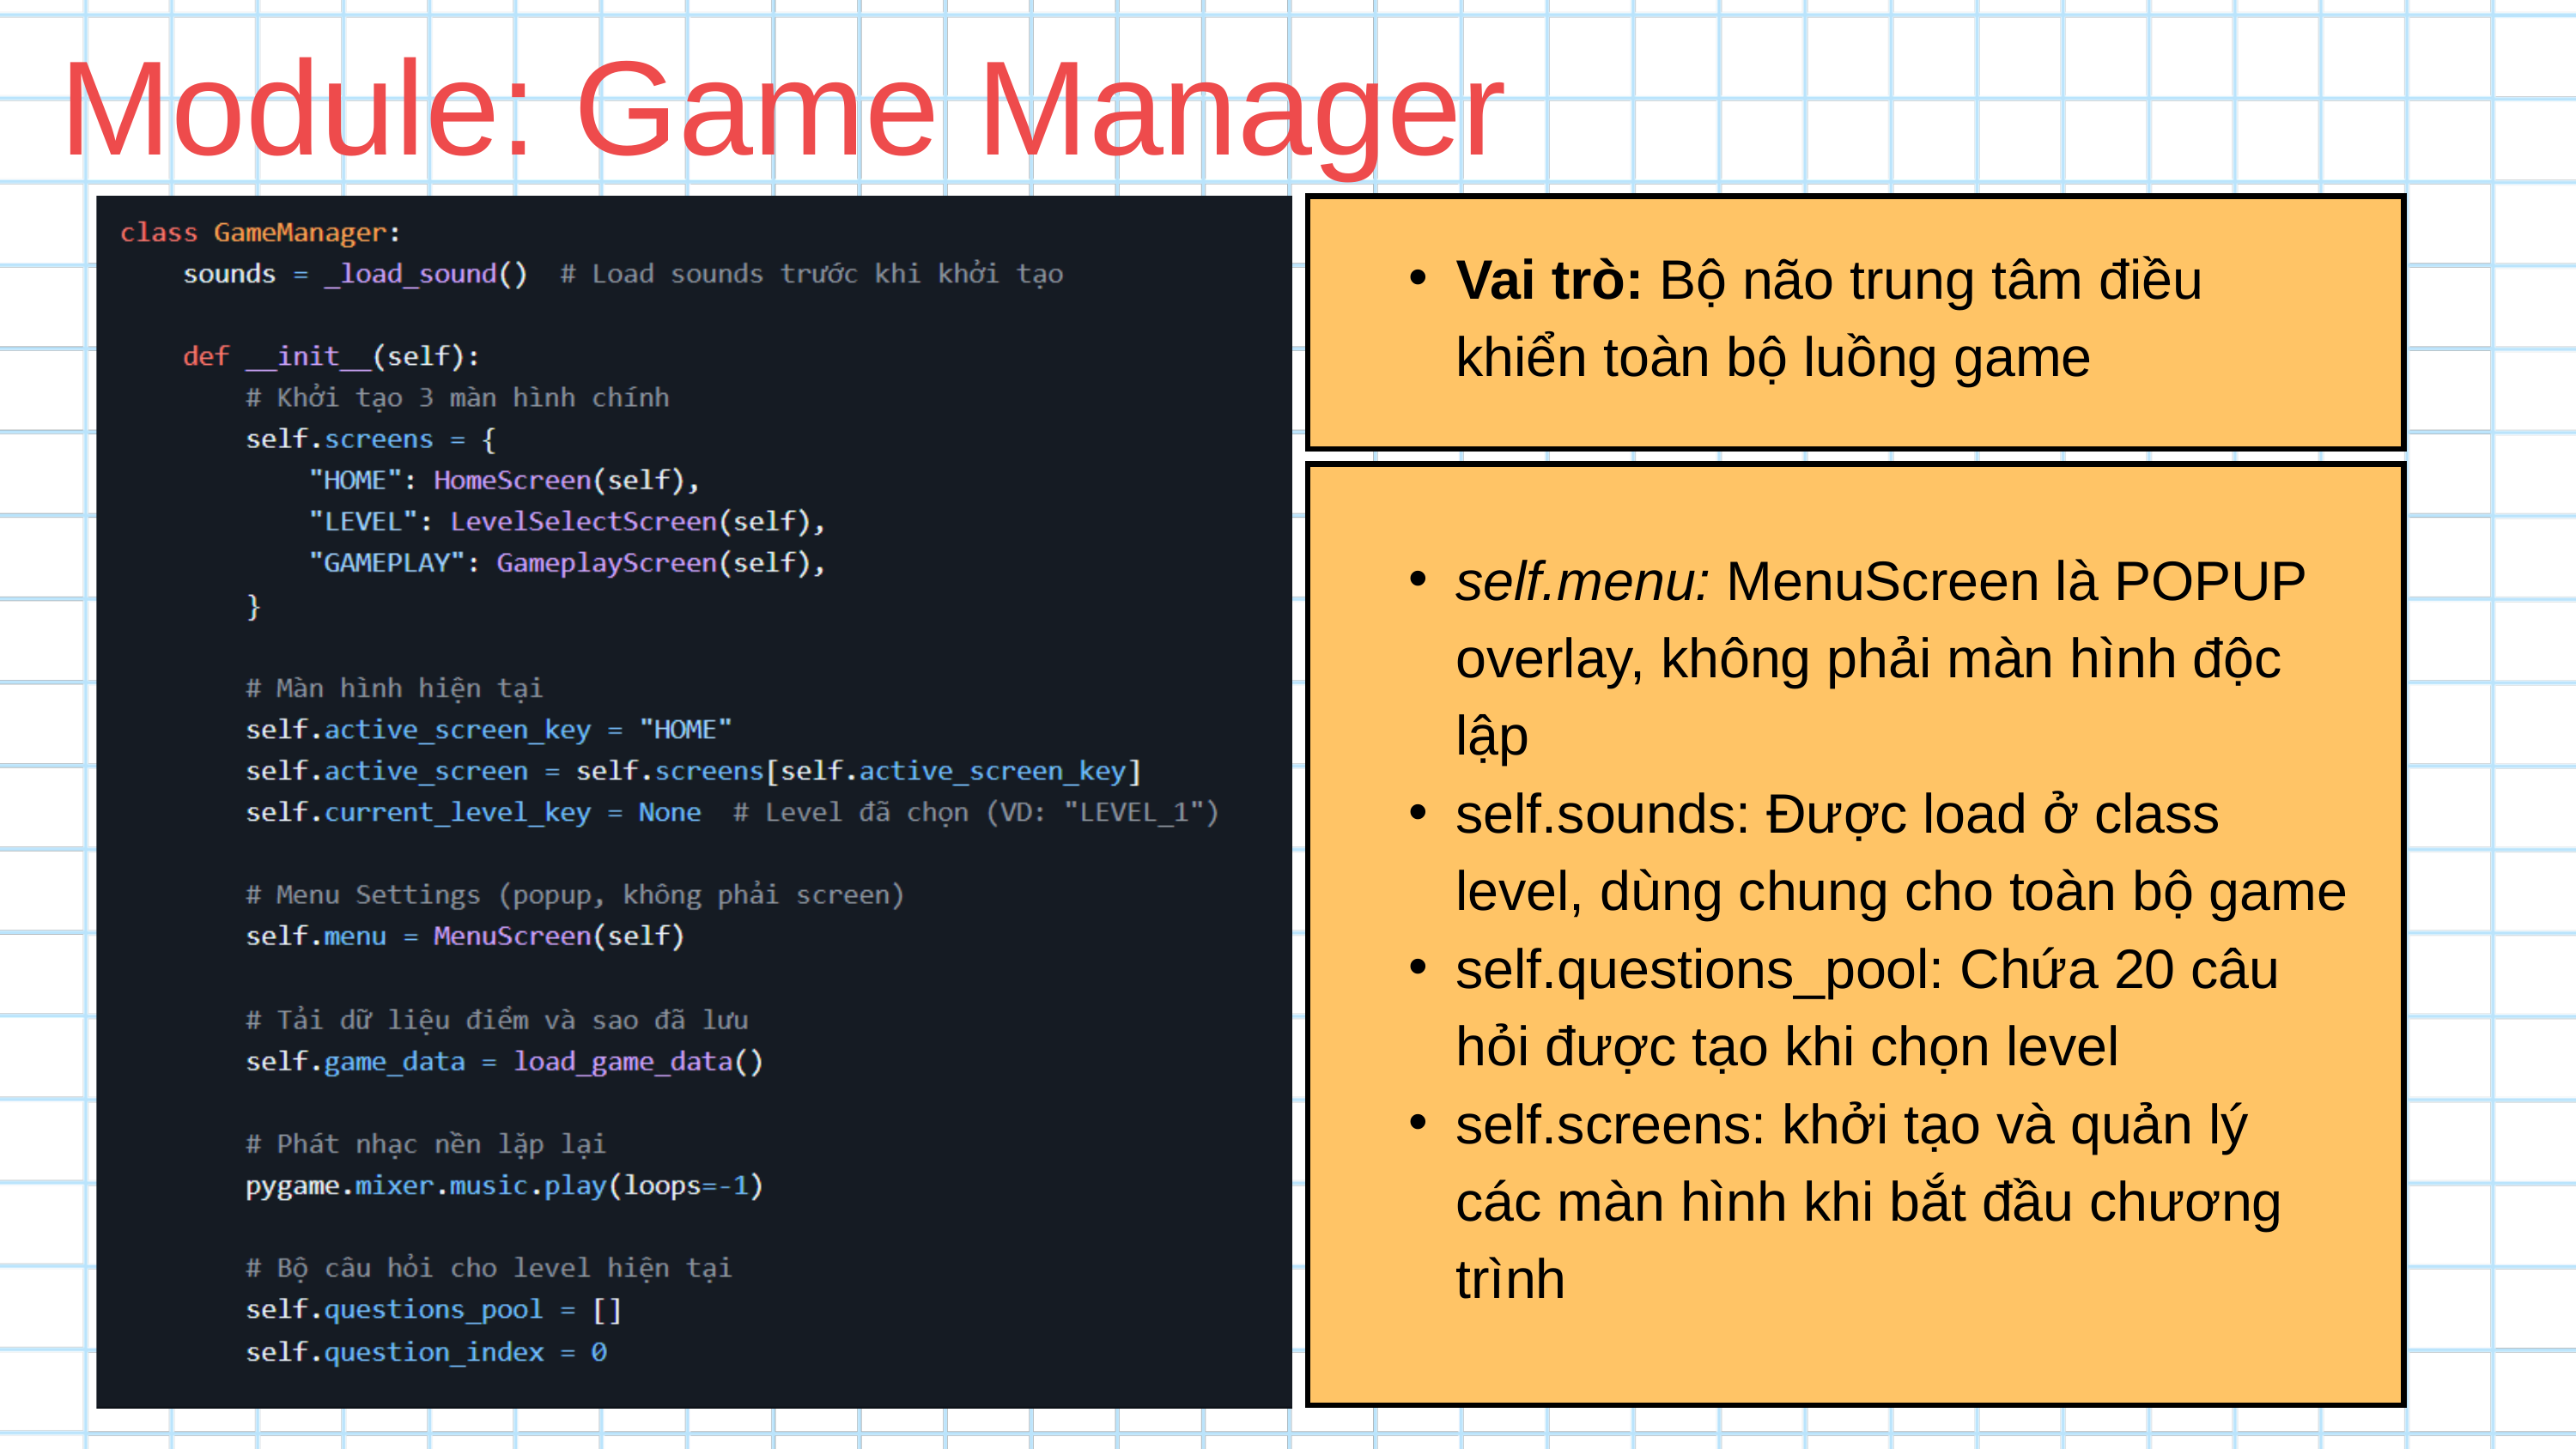

Module: Game Manager

Vai trò: Bộ não trung tâm điều khiển toàn bộ luồng game

self.menu: MenuScreen là POPUP overlay, không phải màn hình độc lập
self.sounds: Được load ở class level, dùng chung cho toàn bộ game
self.questions_pool: Chứa 20 câu hỏi được tạo khi chọn level
self.screens: khởi tạo và quản lý các màn hình khi bắt đầu chương trình